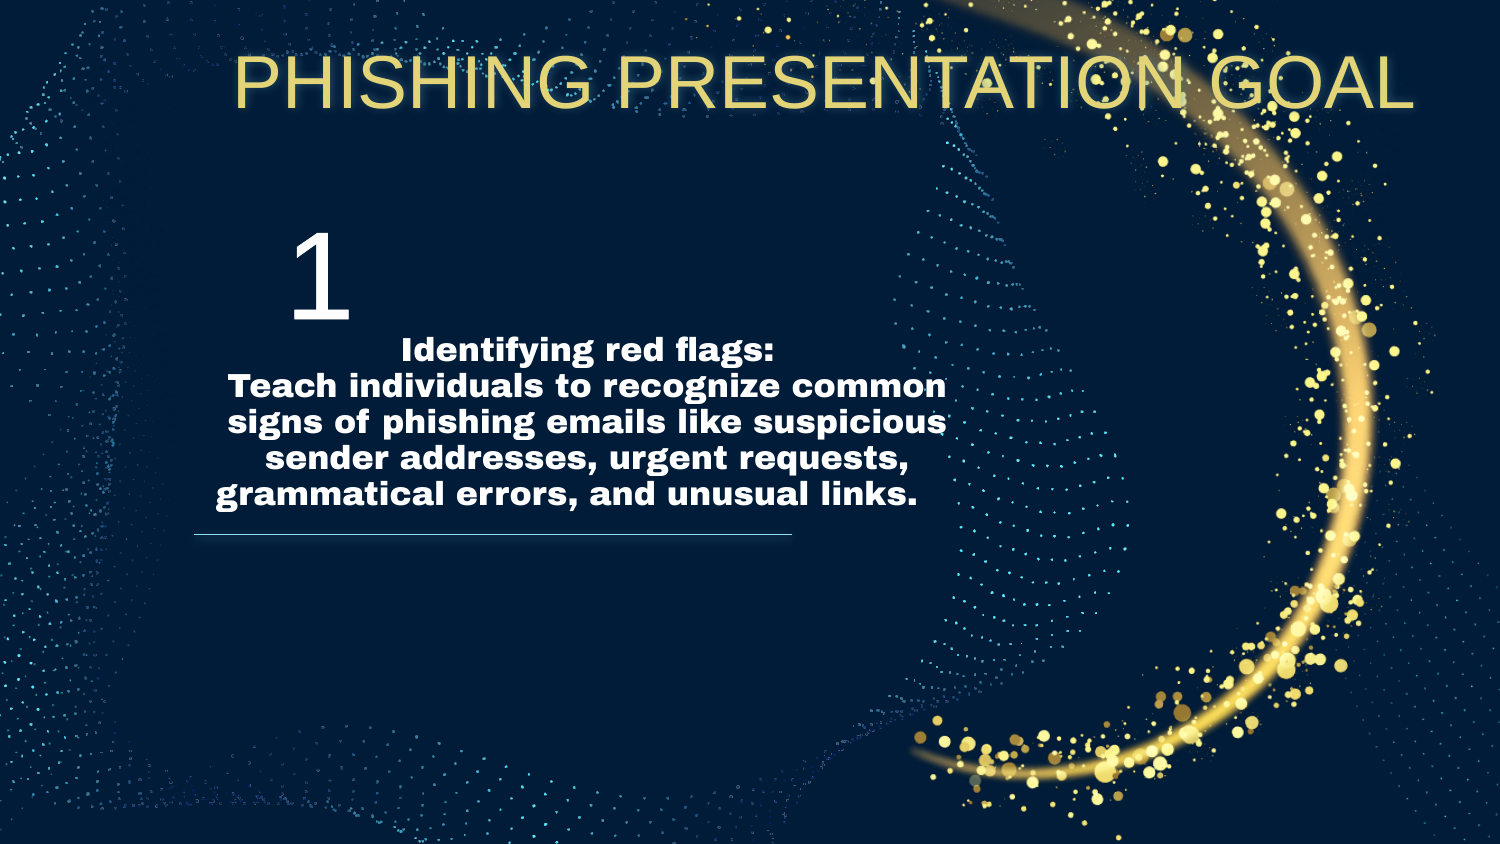

PHISHING PRESENTATION GOAL
1
Identifying red flags:
Teach individuals to recognize common signs of phishing emails like suspicious sender addresses, urgent requests, grammatical errors, and unusual links.